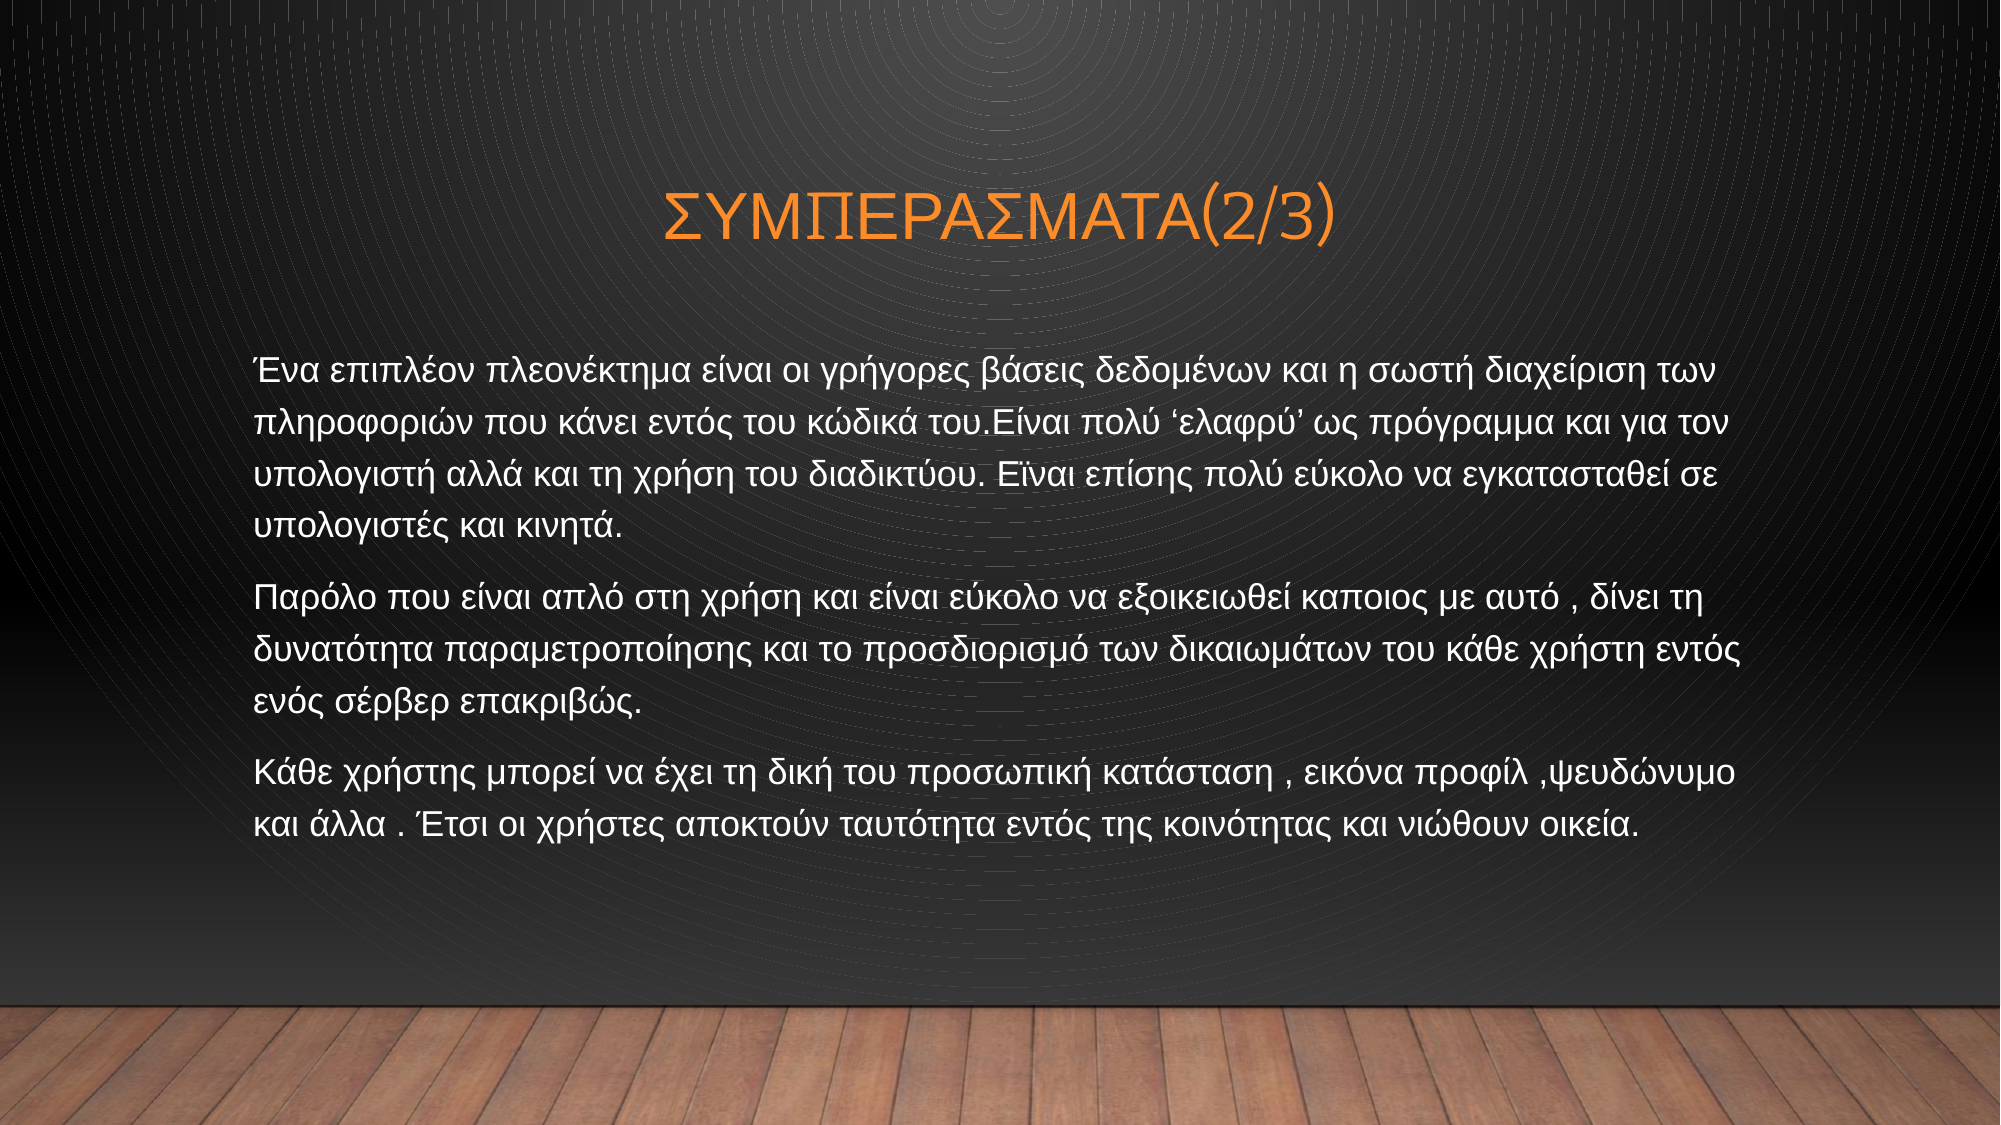

# Συμπερασματα(2/3)
Ένα επιπλέον πλεονέκτημα είναι οι γρήγορες βάσεις δεδομένων και η σωστή διαχείριση των πληροφοριών που κάνει εντός του κώδικά του.Είναι πολύ ‘ελαφρύ’ ως πρόγραμμα και για τον υπολογιστή αλλά και τη χρήση του διαδικτύου. Εϊναι επίσης πολύ εύκολο να εγκατασταθεί σε υπολογιστές και κινητά.
Παρόλο που είναι απλό στη χρήση και είναι εύκολο να εξοικειωθεί καποιος με αυτό , δίνει τη δυνατότητα παραμετροποίησης και το προσδιορισμό των δικαιωμάτων του κάθε χρήστη εντός ενός σέρβερ επακριβώς.
Κάθε χρήστης μπορεί να έχει τη δική του προσωπική κατάσταση , εικόνα προφίλ ,ψευδώνυμο και άλλα . Έτσι οι χρήστες αποκτούν ταυτότητα εντός της κοινότητας και νιώθουν οικεία.